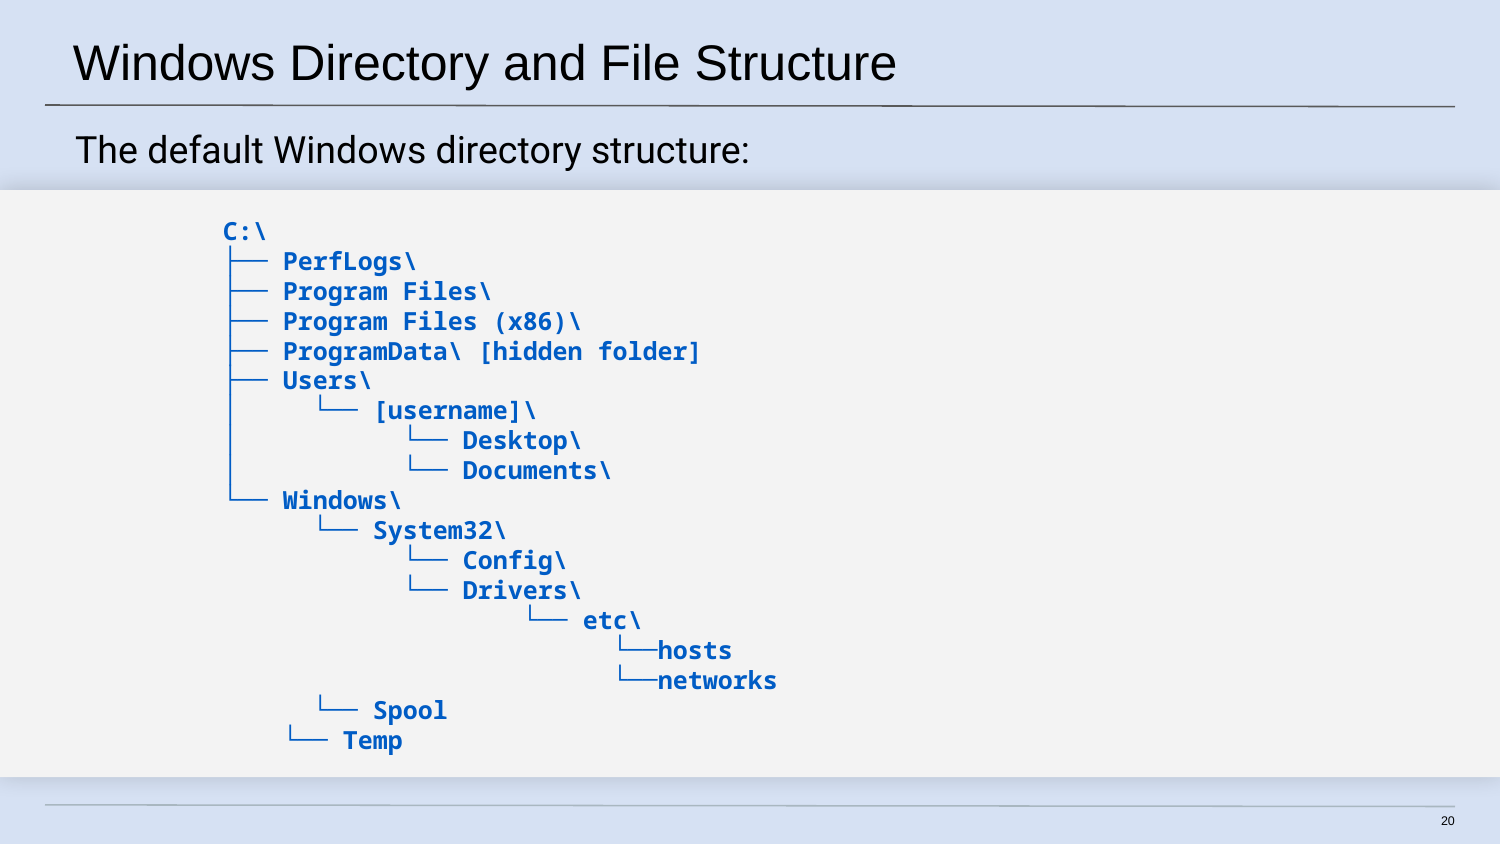

# Windows Directory and File Structure
The default Windows directory structure:

C:\
├── PerfLogs\
├── Program Files\
├── Program Files (x86)\
├── ProgramData\ [hidden folder]
├── Users\
│     └── [username]\
│           └── Desktop\
│           └── Documents\
└── Windows\
      └── System32\
            └── Config\
            └── Drivers\
                    └── etc\
                          └──hosts
                          └──networks
      └── Spool
    └── Temp
20